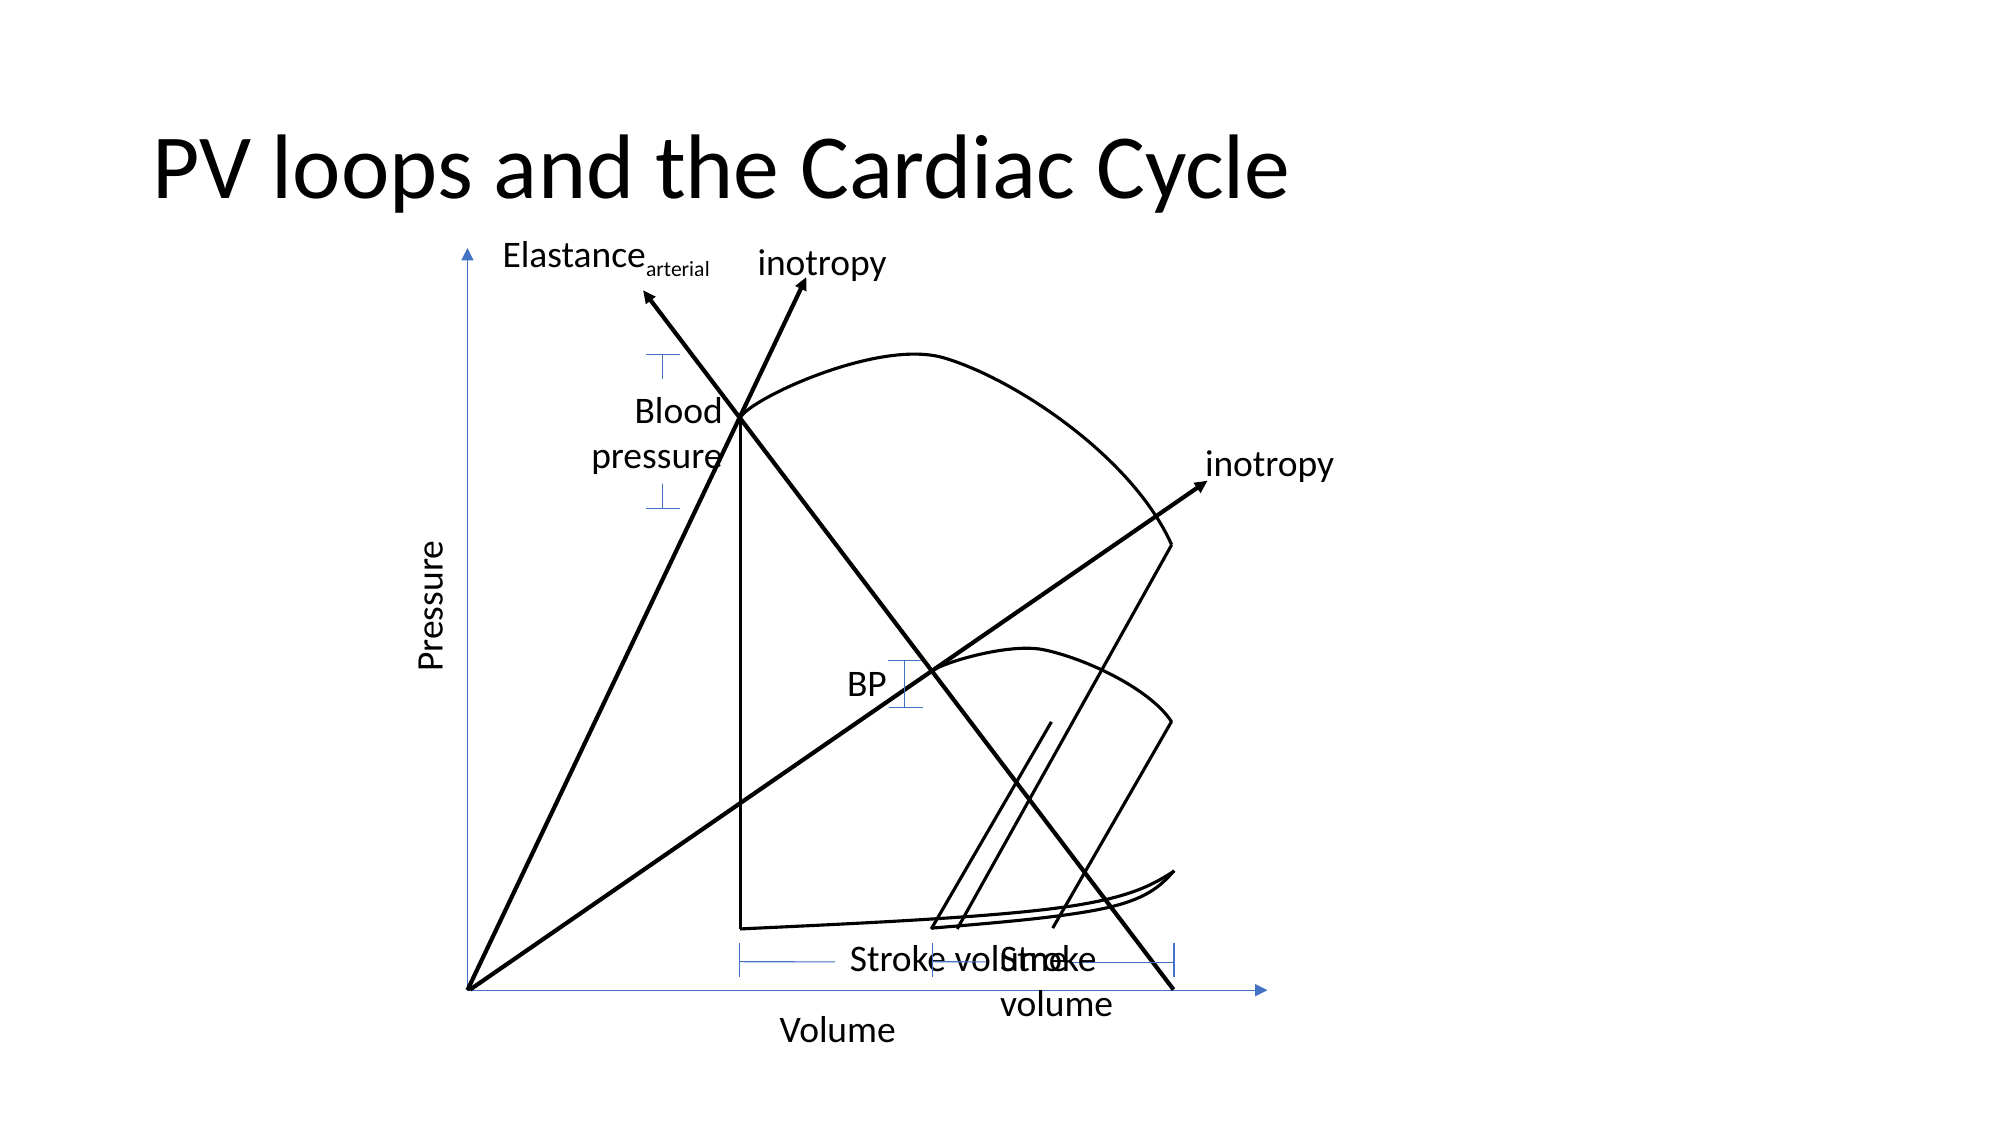

# PV loops and the Cardiac Cycle
Elastancearterial
inotropy
Blood pressure

inotropy
Pressure
BP

Stroke volume
Stroke volume
Volume